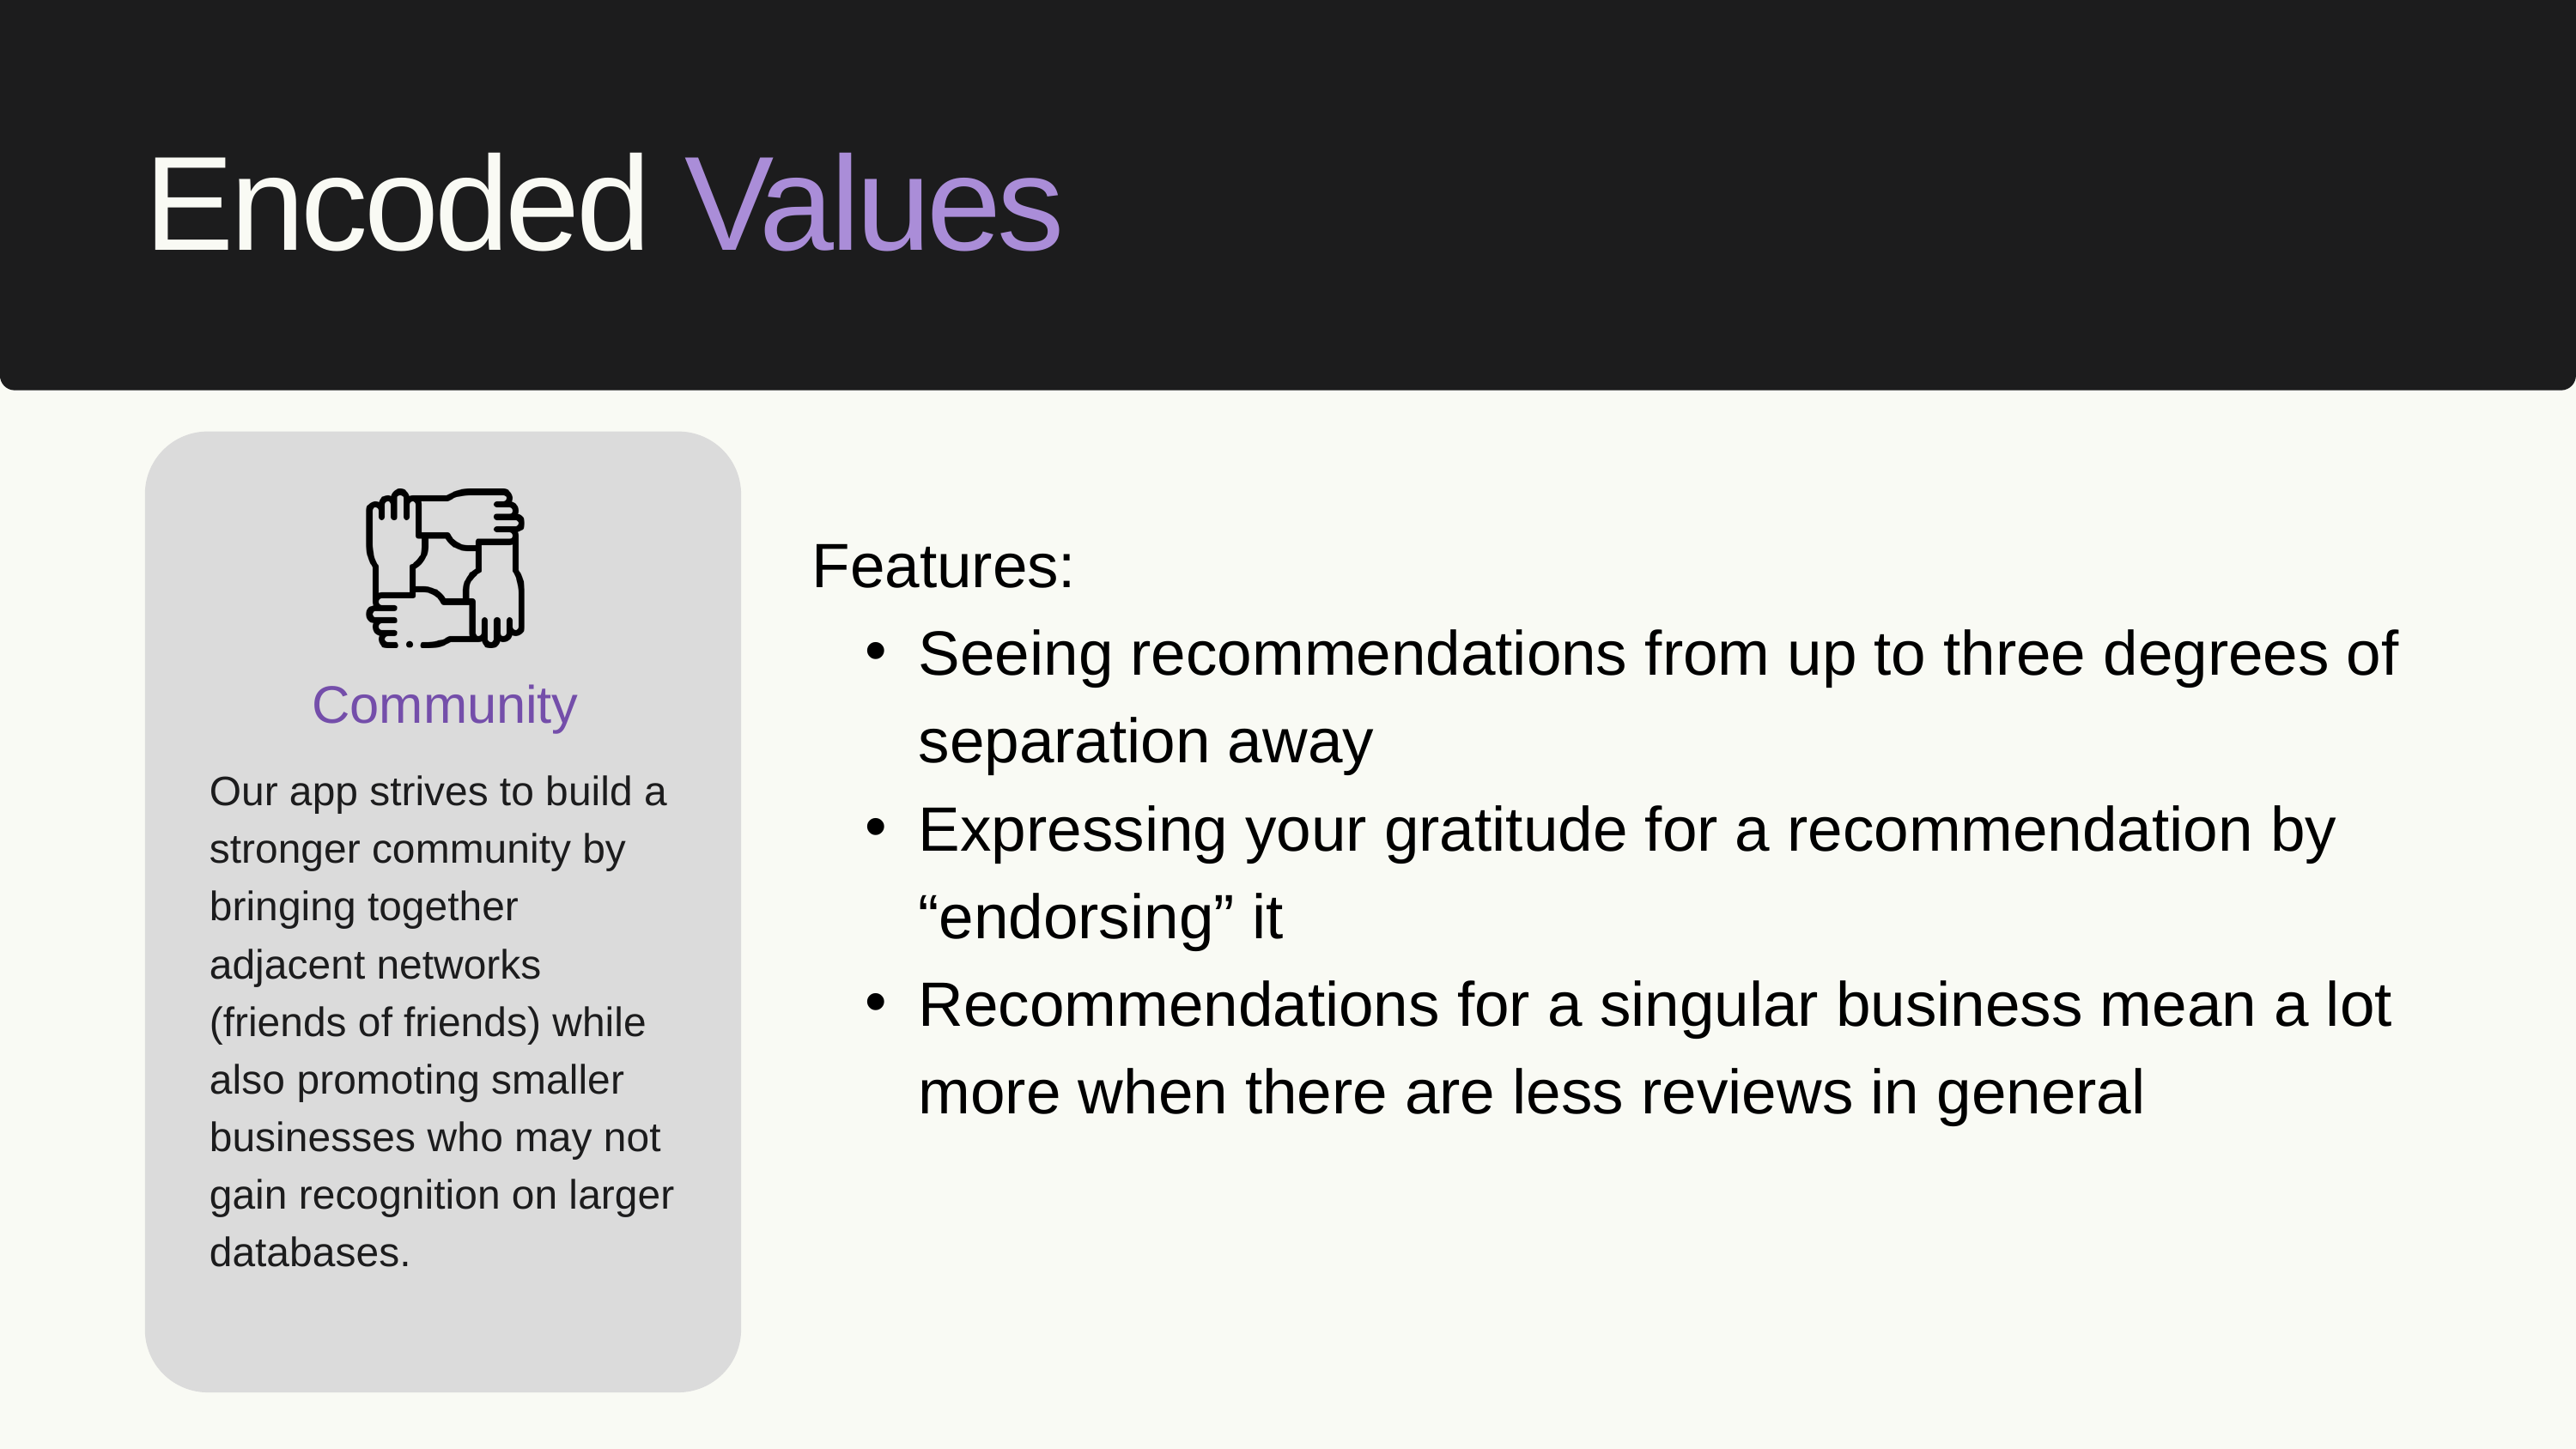

Encoded Values

Features:
Seeing recommendations from up to three degrees of separation away
Expressing your gratitude for a recommendation by “endorsing” it
Recommendations for a singular business mean a lot more when there are less reviews in general
Community
Our app strives to build a stronger community by bringing together adjacent networks (friends of friends) while also promoting smaller businesses who may not gain recognition on larger databases.